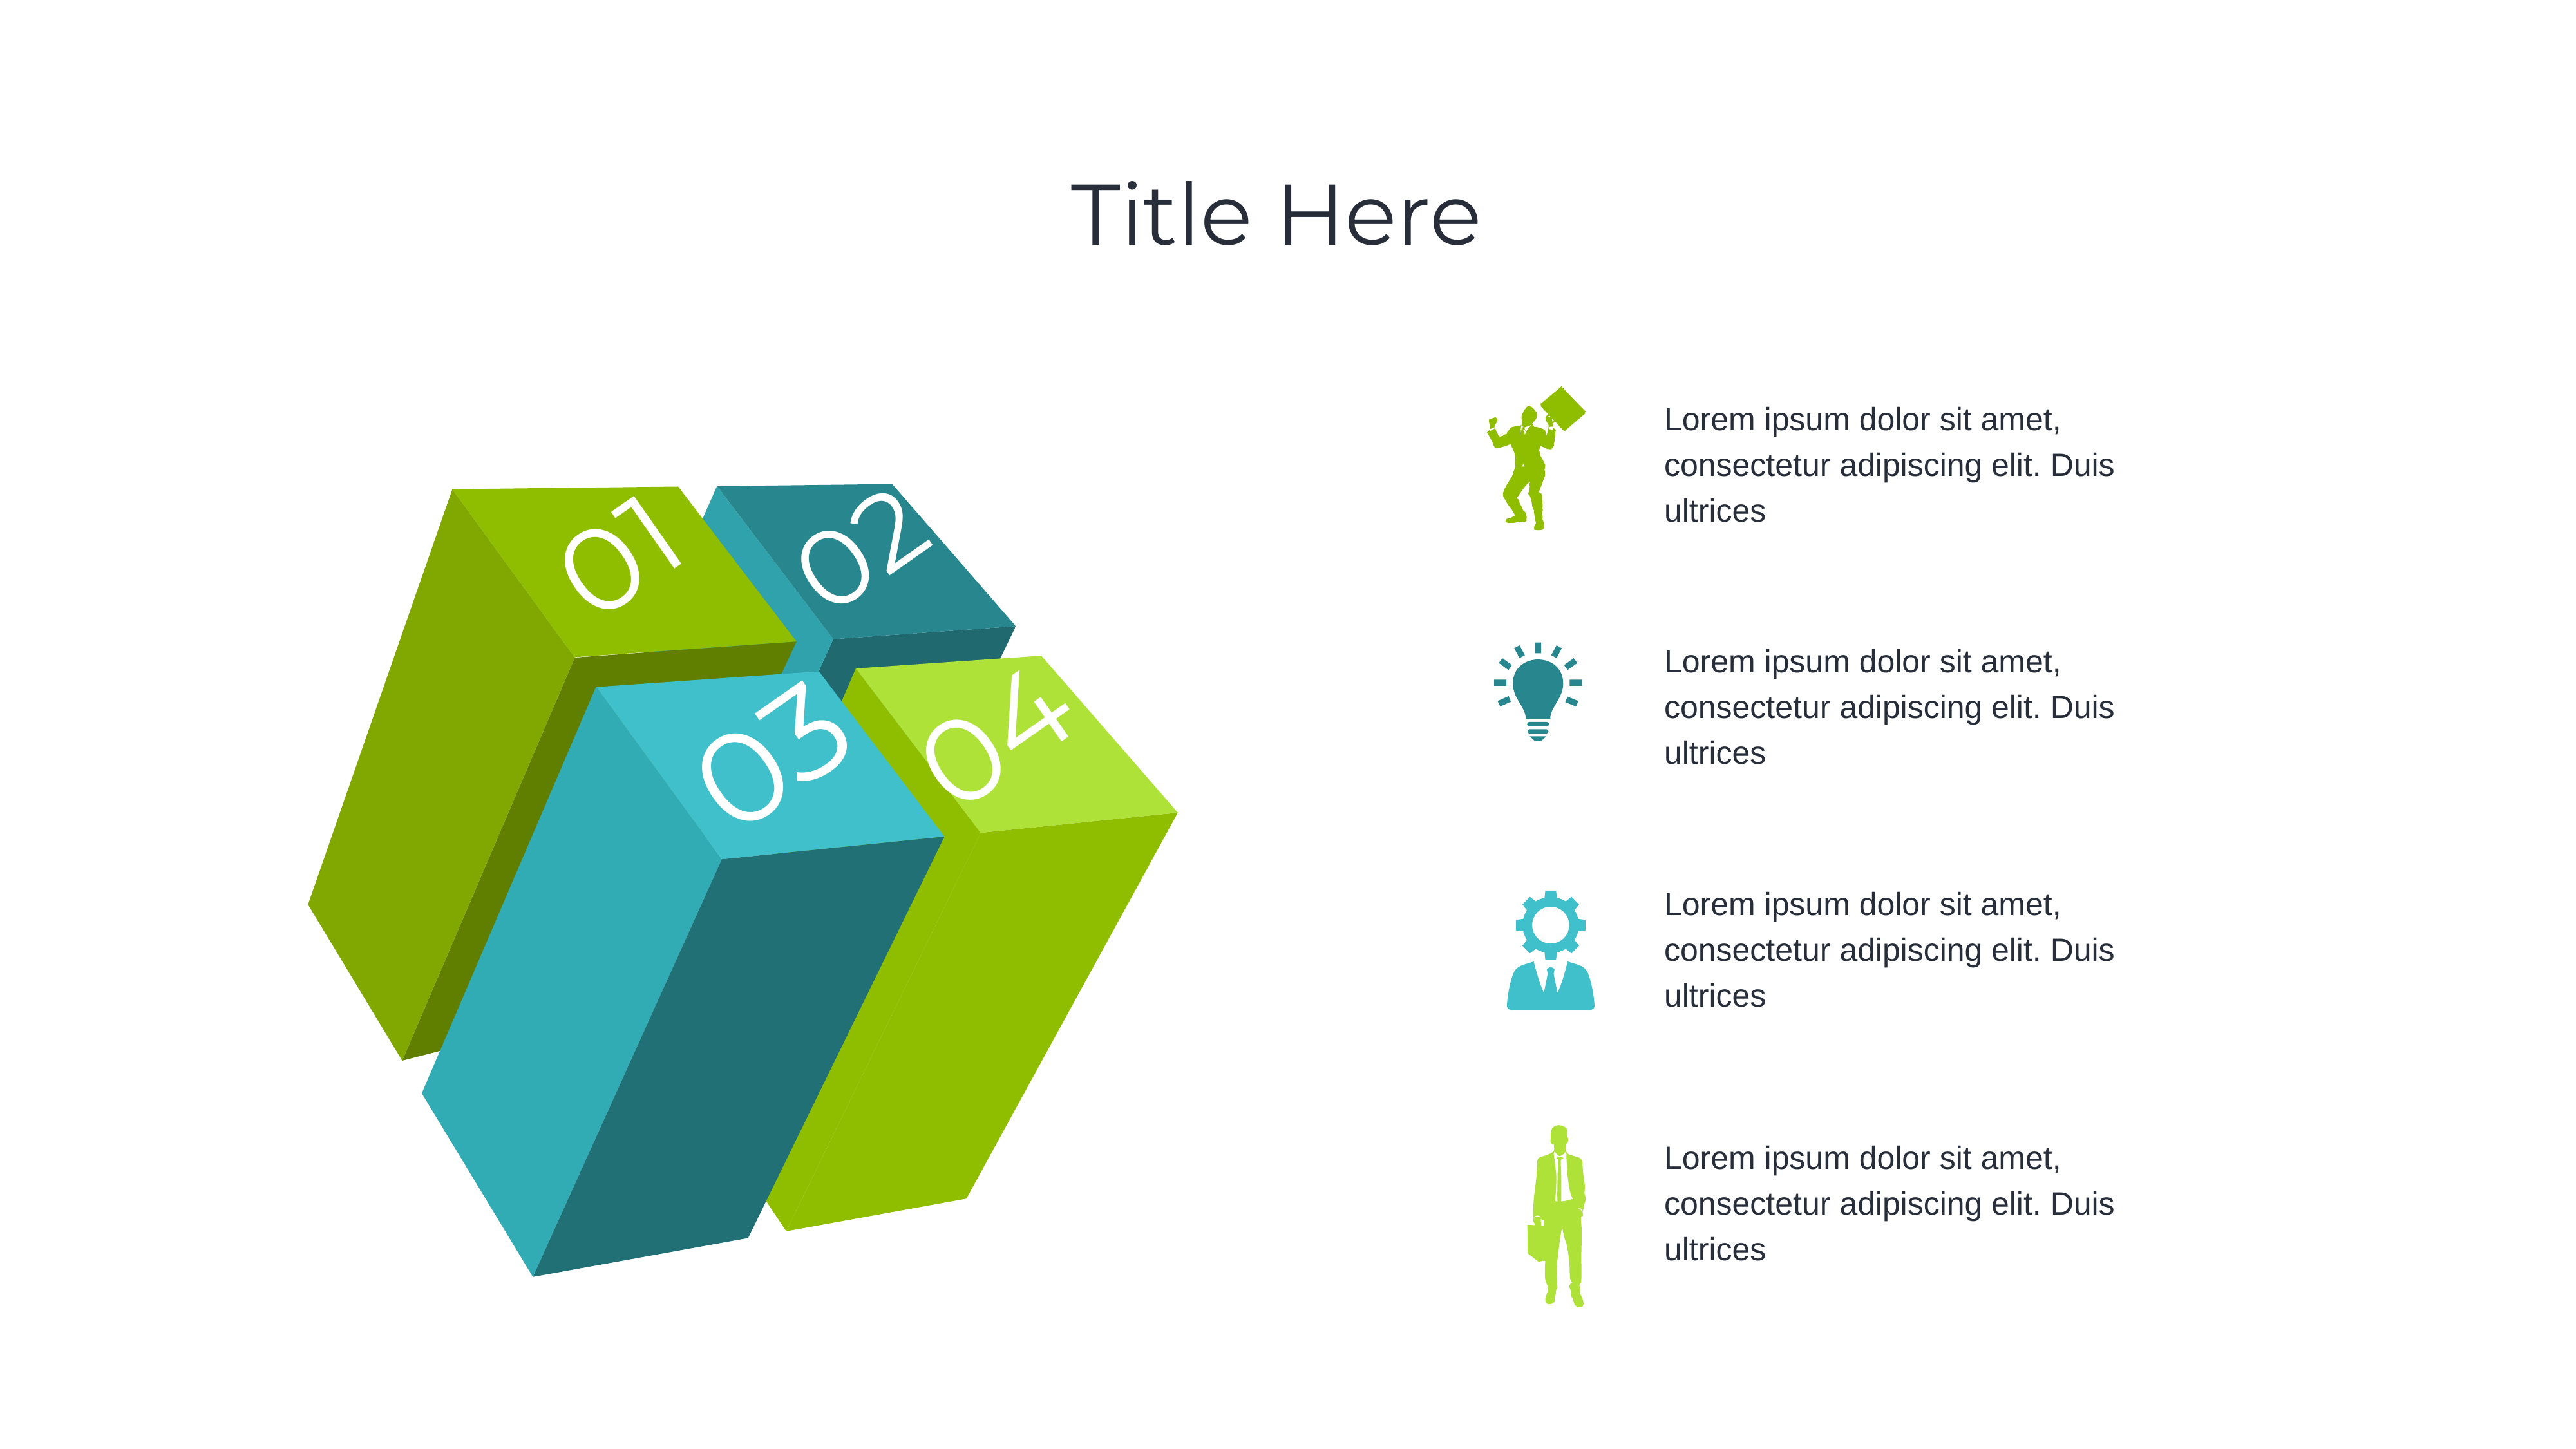

# Title Here
Lorem ipsum dolor sit amet, consectetur adipiscing elit. Duis ultrices

02
01

Lorem ipsum dolor sit amet, consectetur adipiscing elit. Duis ultrices

04
03

Lorem ipsum dolor sit amet, consectetur adipiscing elit. Duis ultrices

Lorem ipsum dolor sit amet, consectetur adipiscing elit. Duis ultrices